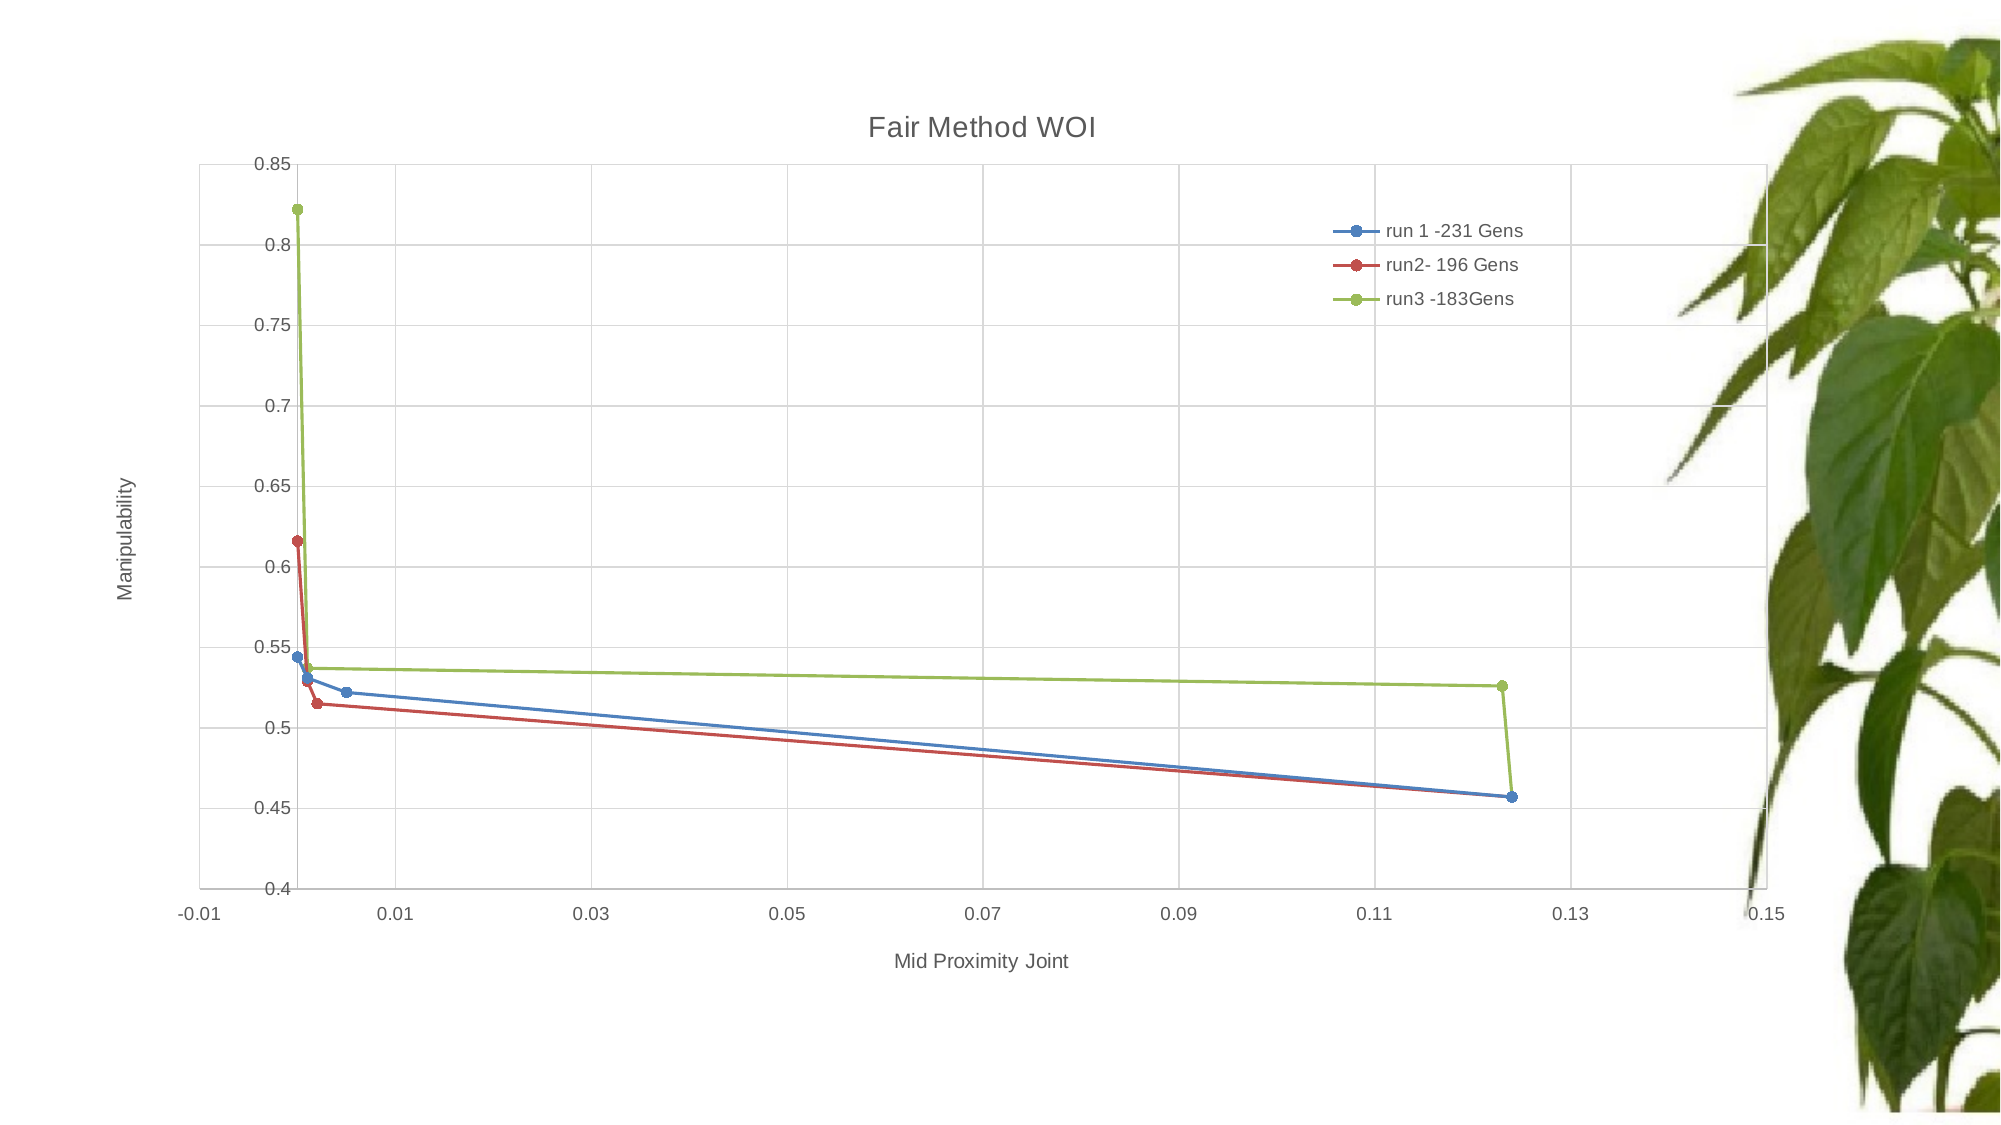

### Chart: Fair Method WOI

| Category | run 1 -231 Gens | run2- 196 Gens | run3 -183Gens |
|---|---|---|---|